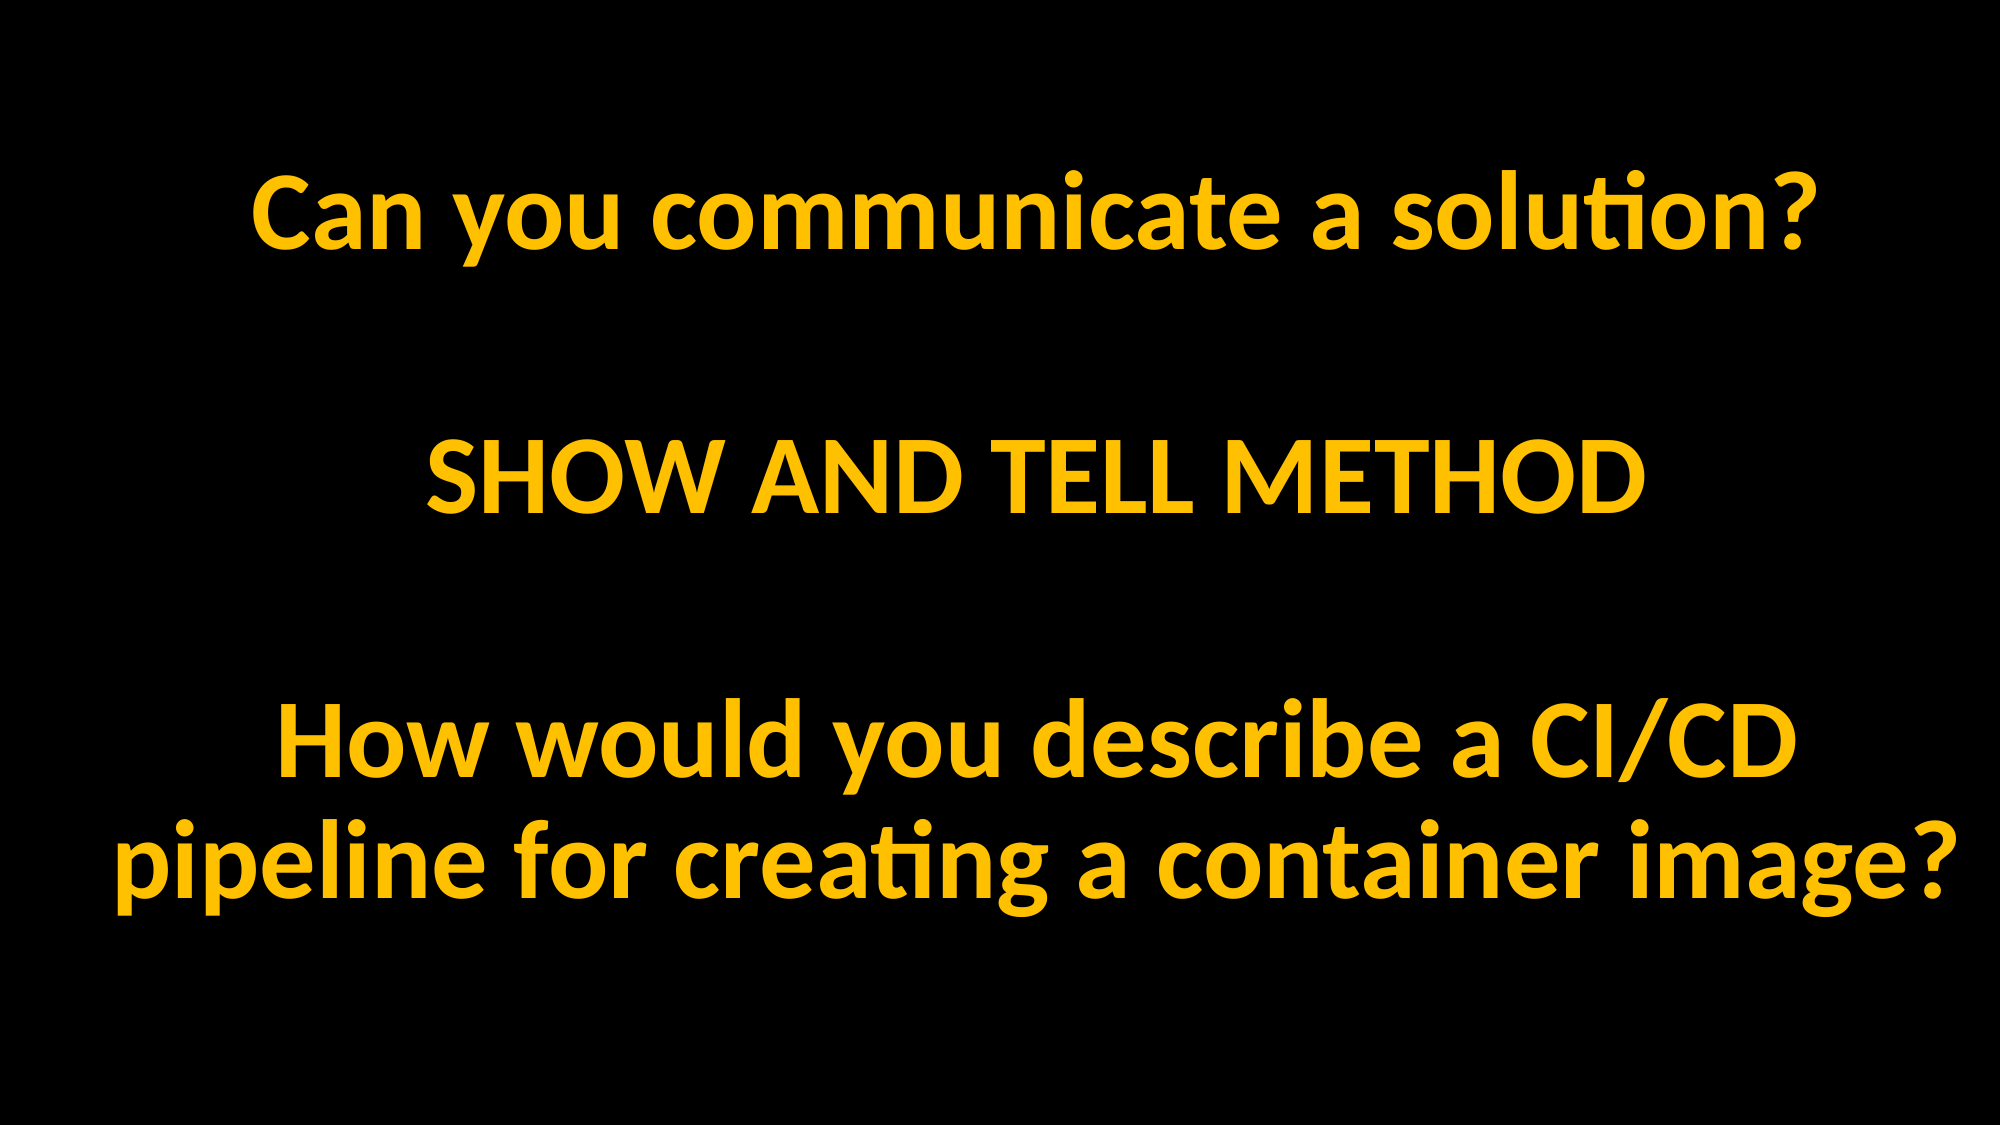

Can you communicate a solution?

SHOW AND TELL METHOD

How would you describe a CI/CD pipeline for creating a container image?